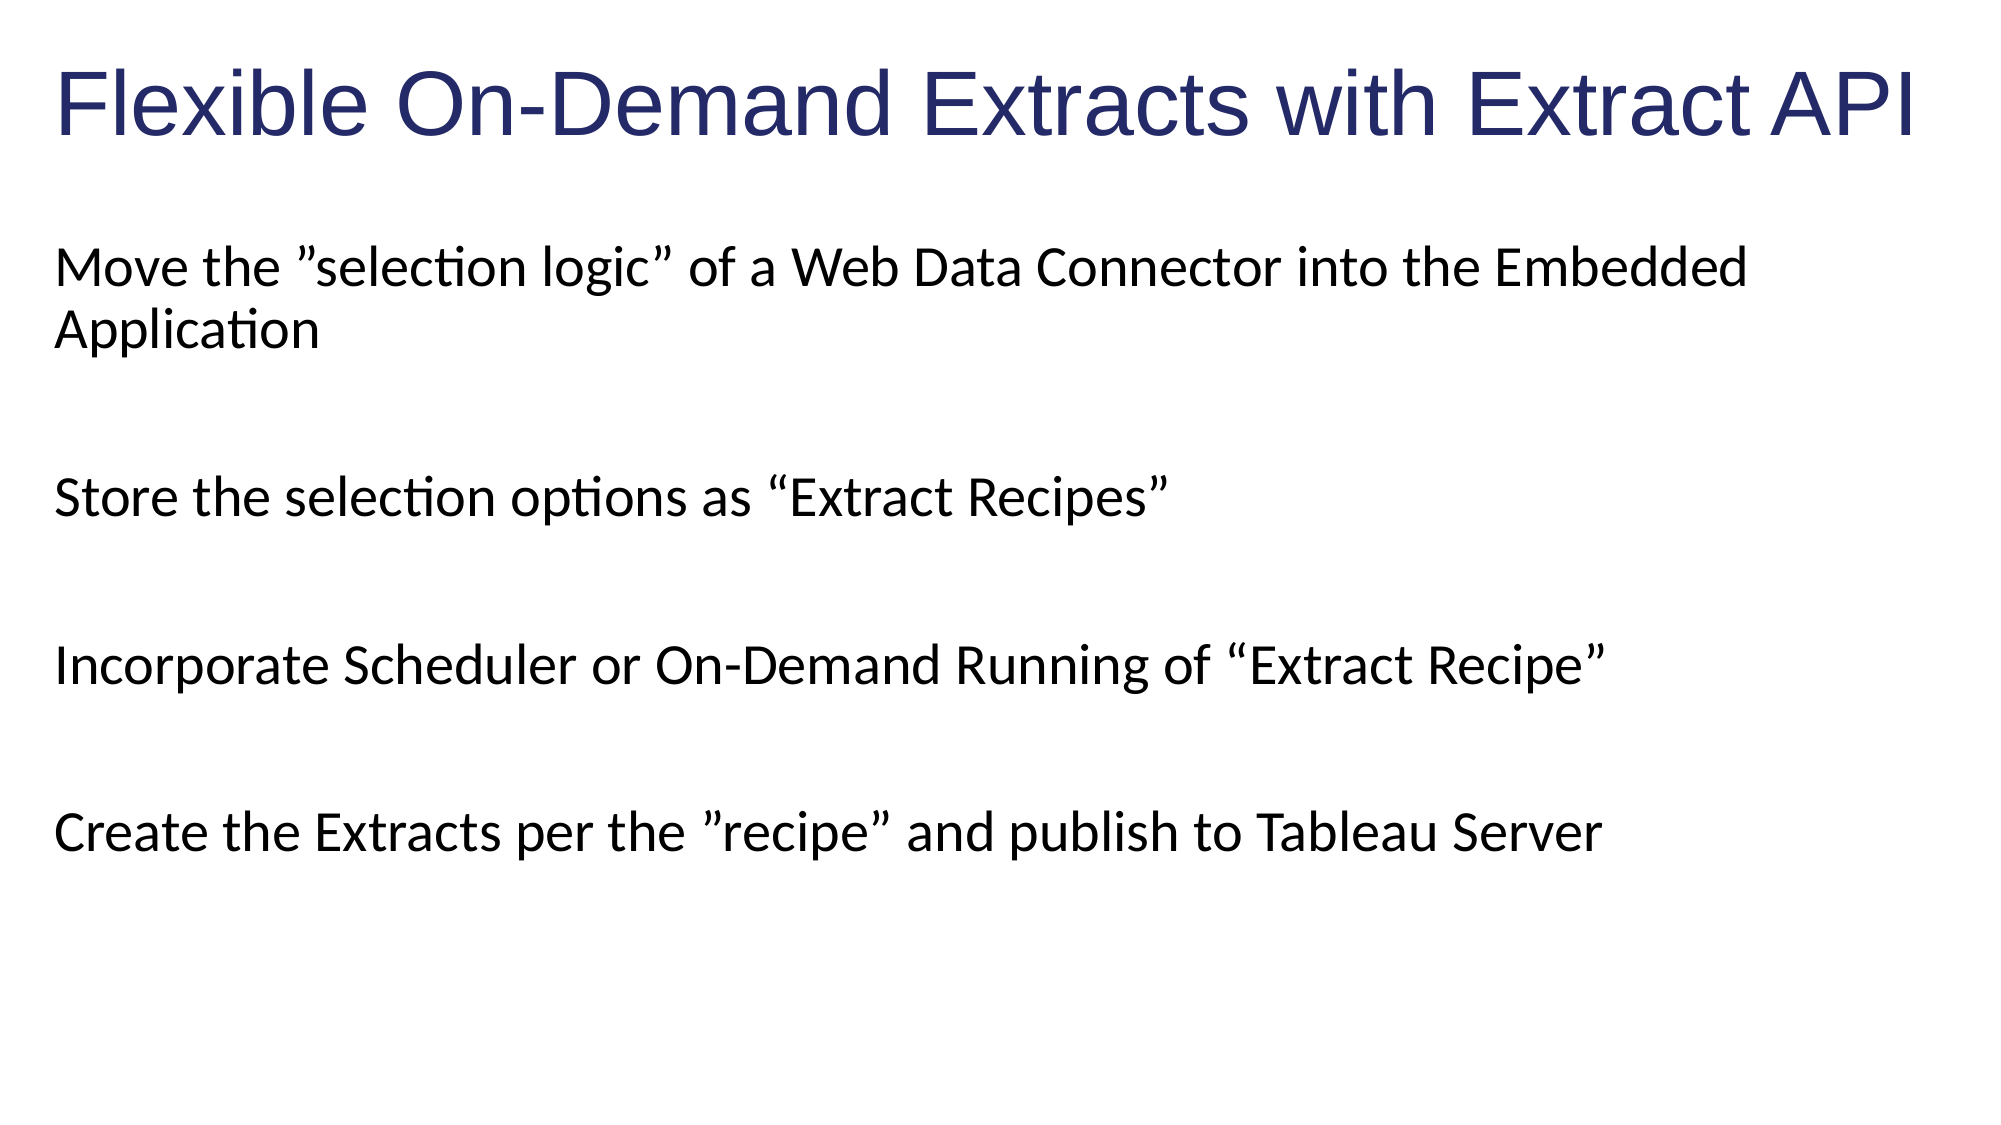

# Flexible On-Demand Extracts with Extract API
Move the ”selection logic” of a Web Data Connector into the Embedded Application

Store the selection options as “Extract Recipes”

Incorporate Scheduler or On-Demand Running of “Extract Recipe”

Create the Extracts per the ”recipe” and publish to Tableau Server